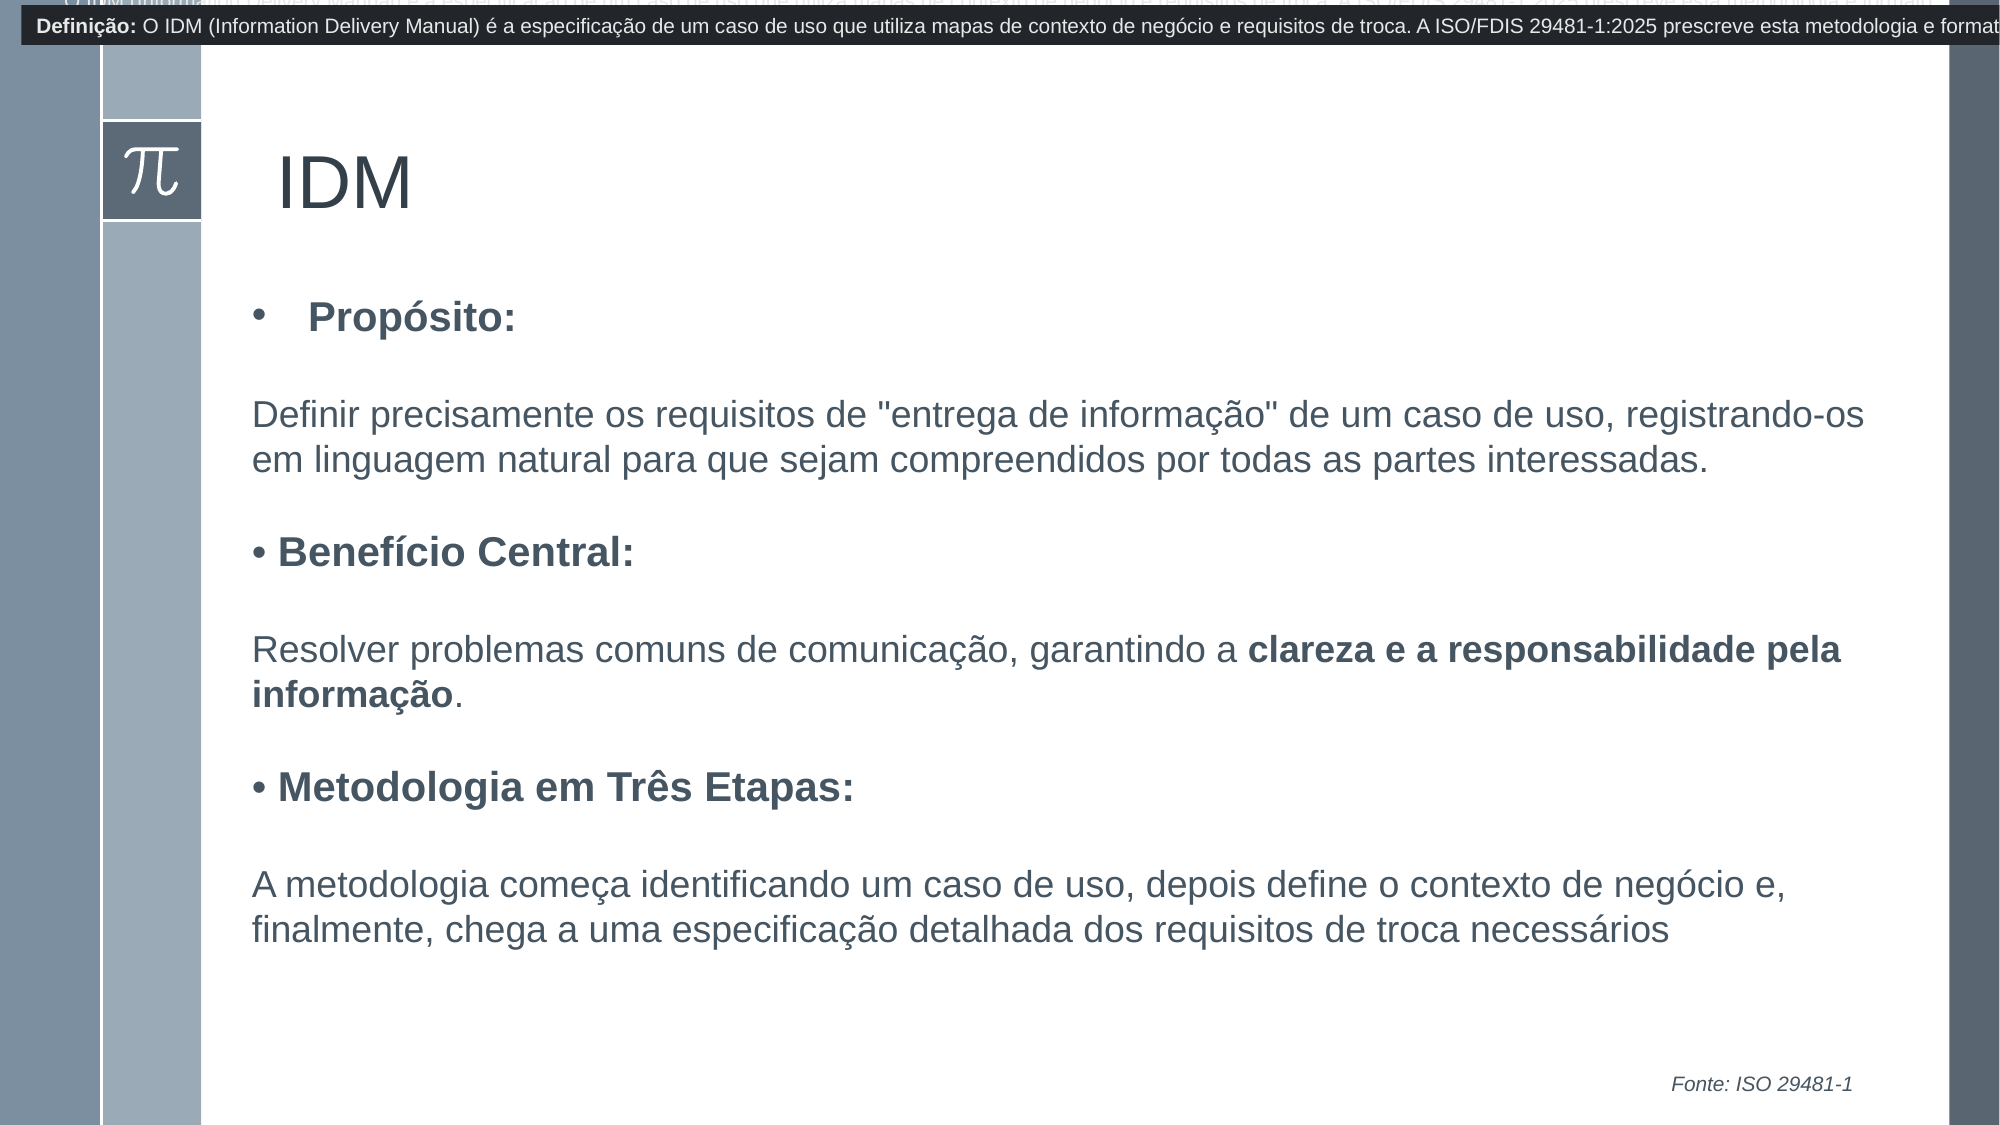

O IDM (Information Delivery Manual) é a especificação de um caso de uso que utiliza mapas de contexto de negócio e requisitos de troca. A ISO/FDIS 29481-1:2025 prescreve esta metodologia e formato
Definição: O IDM (Information Delivery Manual) é a especificação de um caso de uso que utiliza mapas de contexto de negócio e requisitos de troca. A ISO/FDIS 29481-1:2025 prescreve esta metodologia e formato
# IDM
Propósito:

Definir precisamente os requisitos de "entrega de informação" de um caso de uso, registrando-os em linguagem natural para que sejam compreendidos por todas as partes interessadas.

• Benefício Central:

Resolver problemas comuns de comunicação, garantindo a clareza e a responsabilidade pela informação.

• Metodologia em Três Etapas:

A metodologia começa identificando um caso de uso, depois define o contexto de negócio e, finalmente, chega a uma especificação detalhada dos requisitos de troca necessários
Fonte: ISO 29481-1